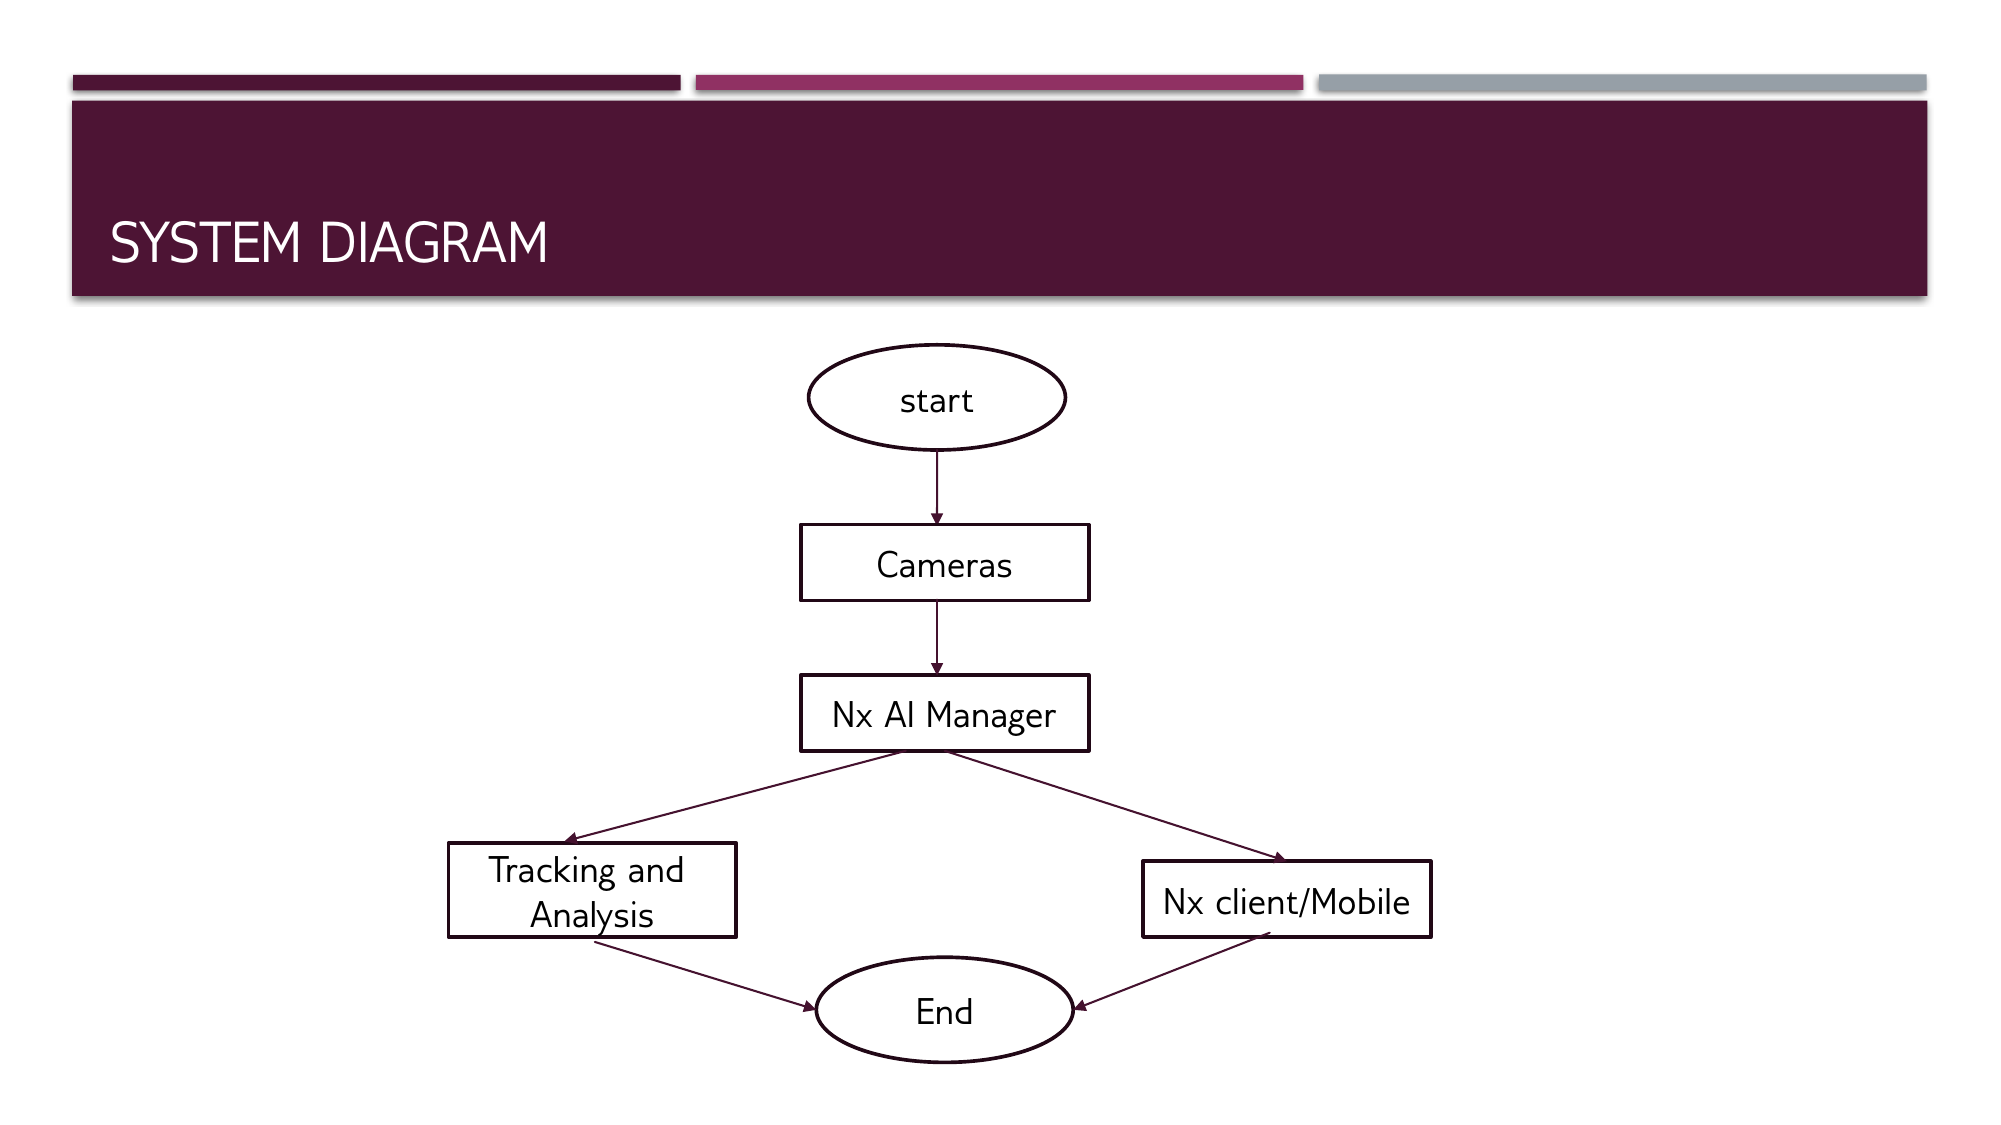

# System diagram
start
Cameras
Nx AI Manager
Tracking and
Analysis
Nx client/Mobile
End